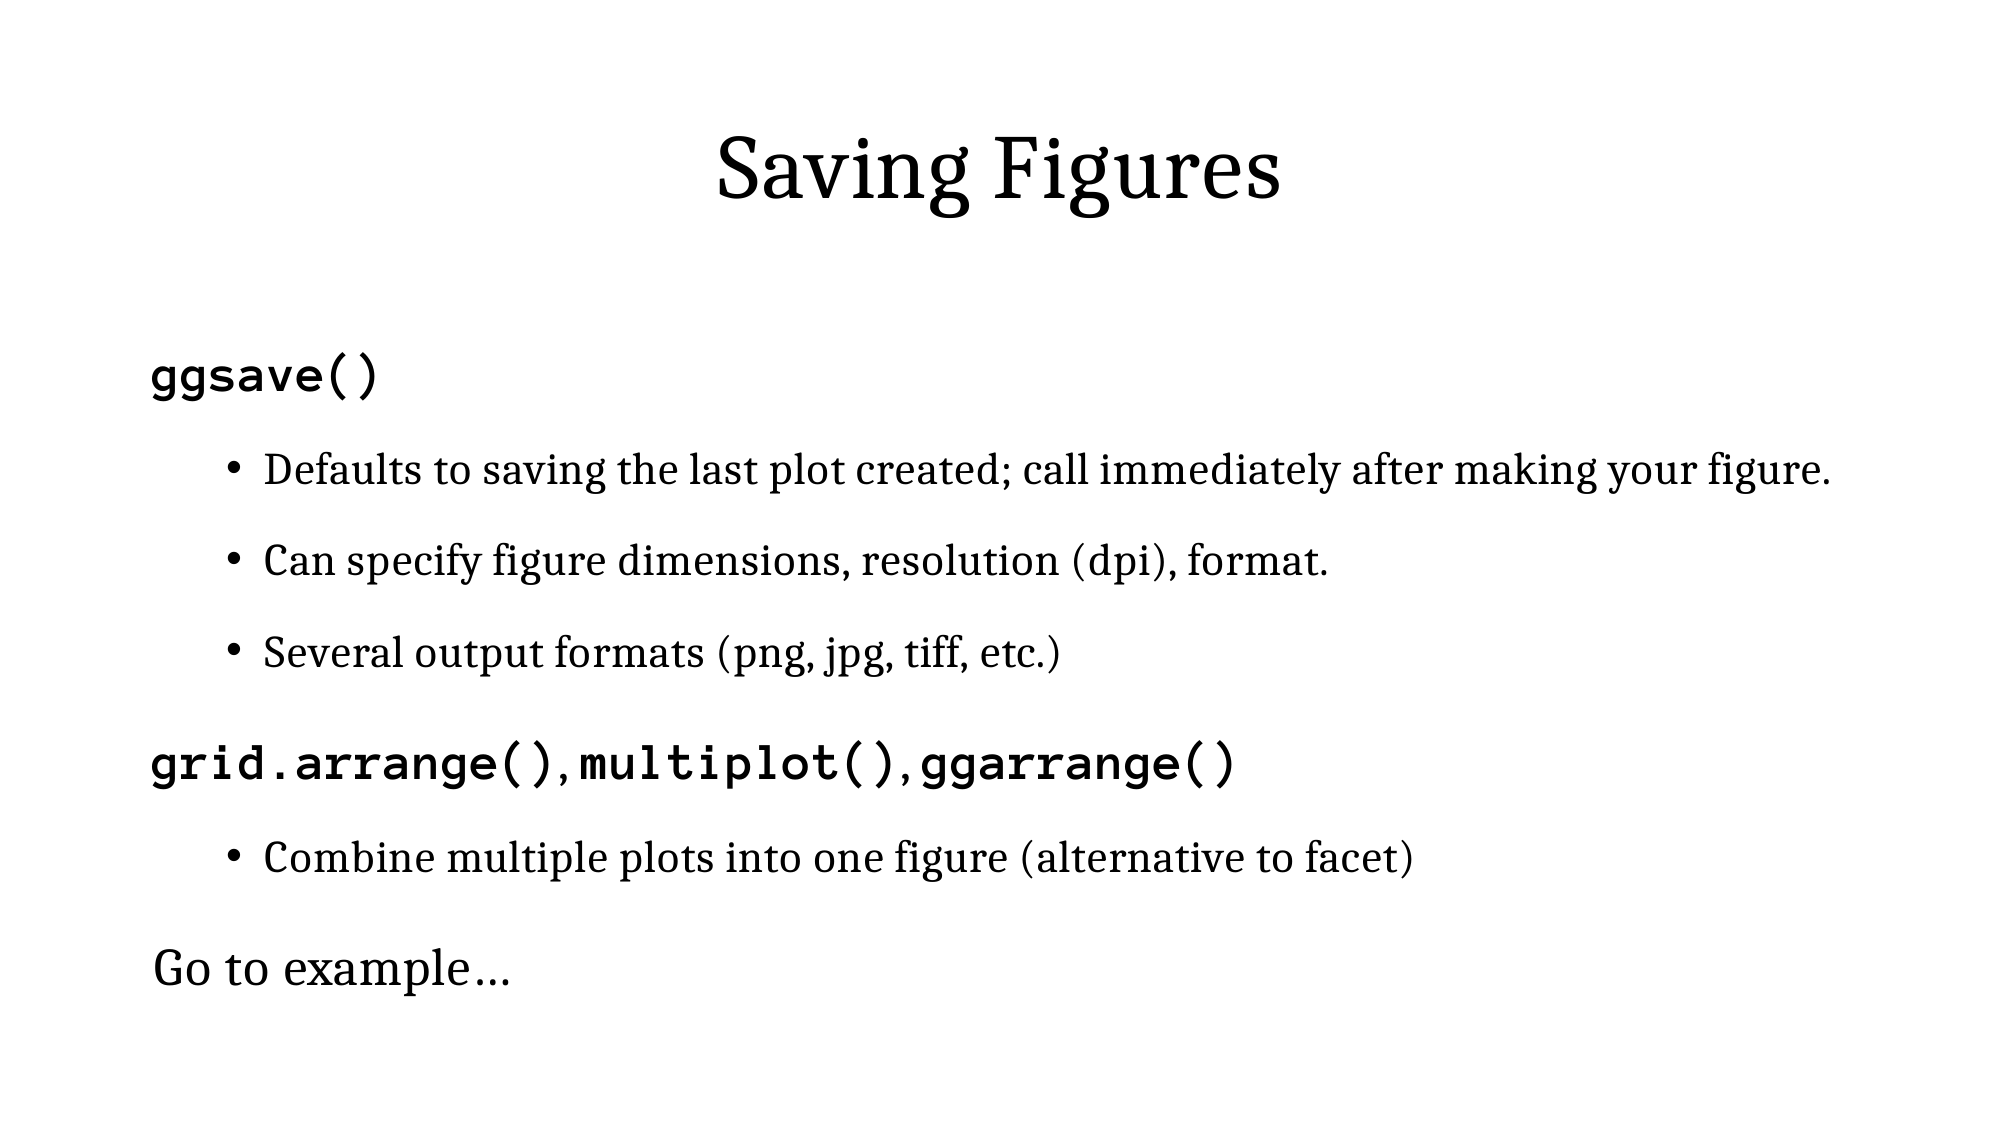

# Saving Figures
ggsave()
Defaults to saving the last plot created; call immediately after making your figure.
Can specify figure dimensions, resolution (dpi), format.
Several output formats (png, jpg, tiff, etc.)
grid.arrange(), multiplot(), ggarrange()
Combine multiple plots into one figure (alternative to facet)
Go to example…